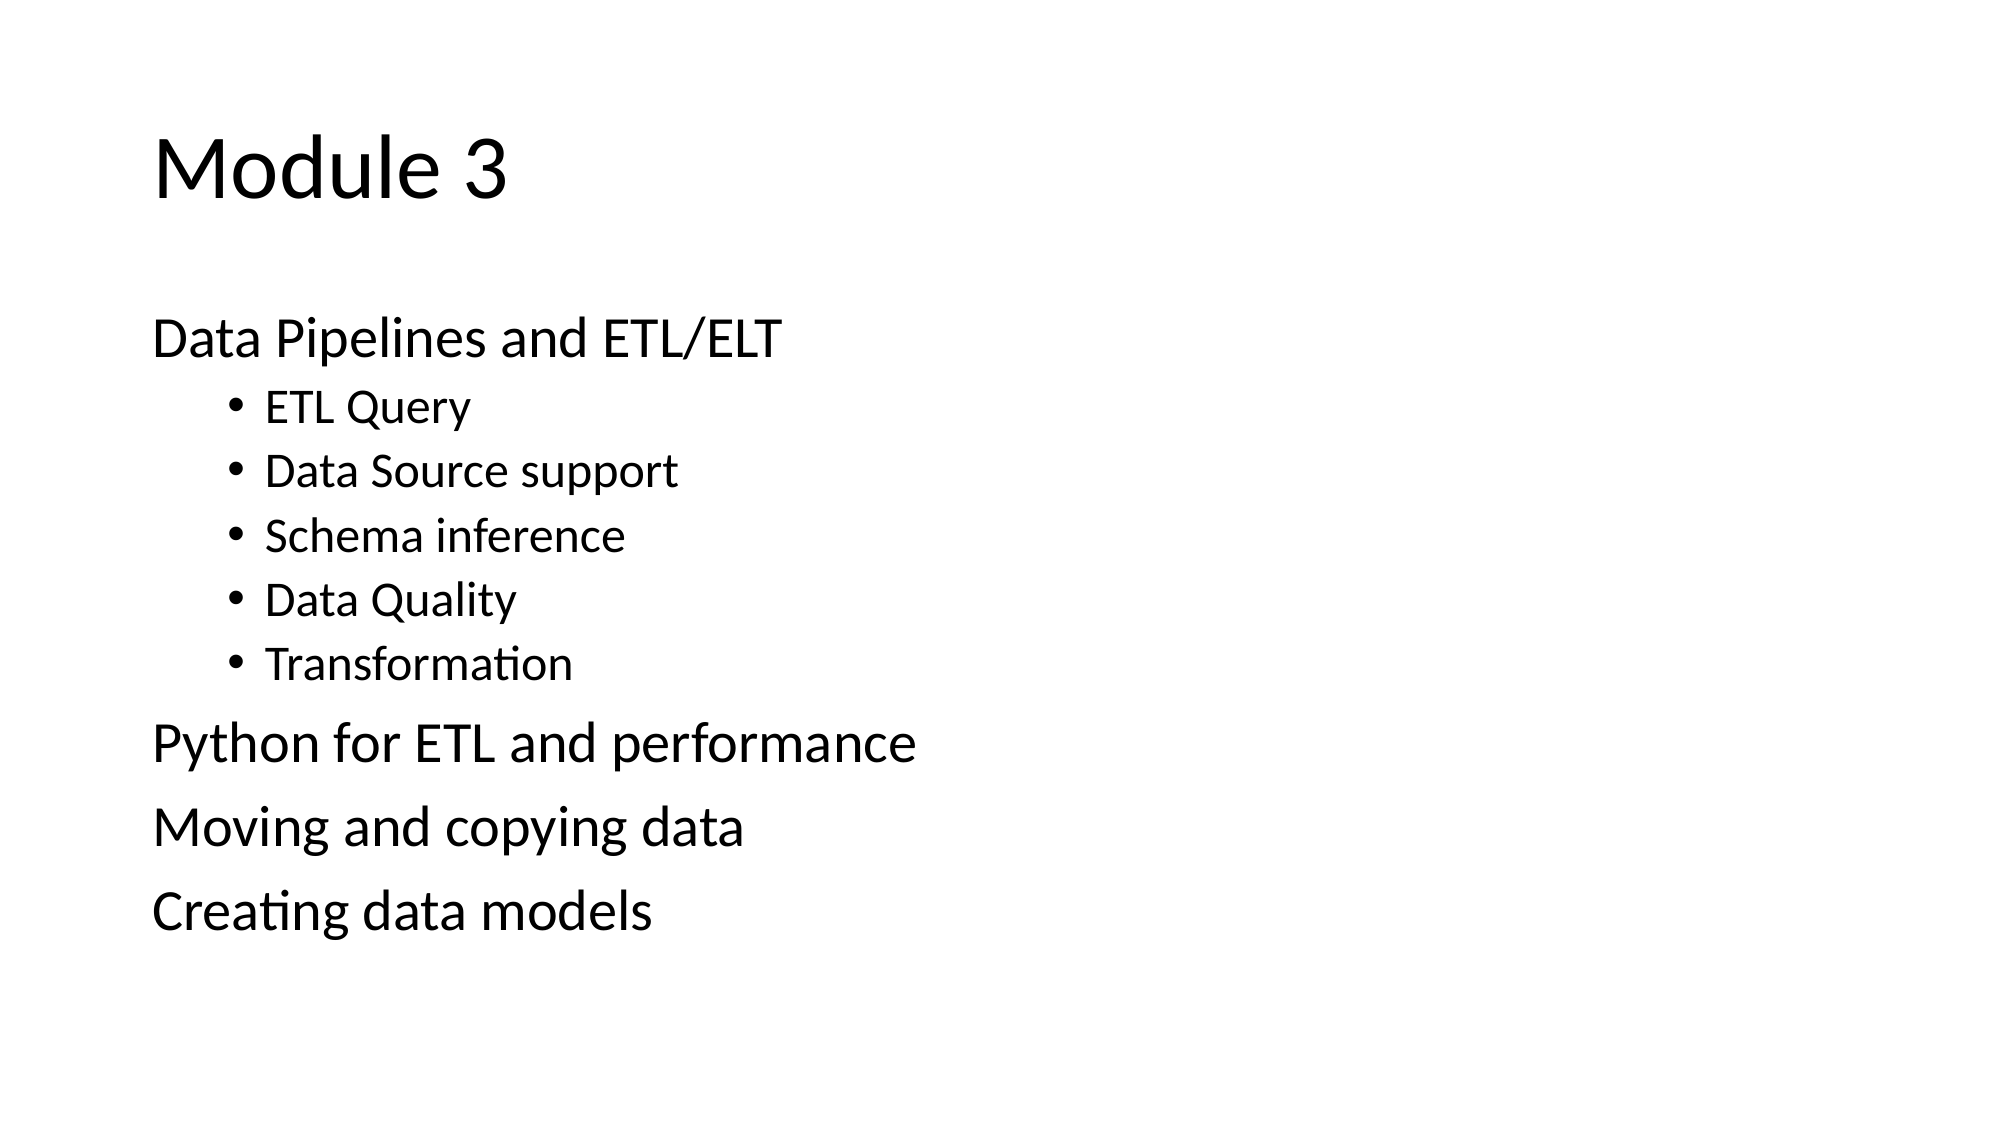

# Module 3
Data Pipelines and ETL/ELT
ETL Query
Data Source support
Schema inference
Data Quality
Transformation
Python for ETL and performance
Moving and copying data
Creating data models